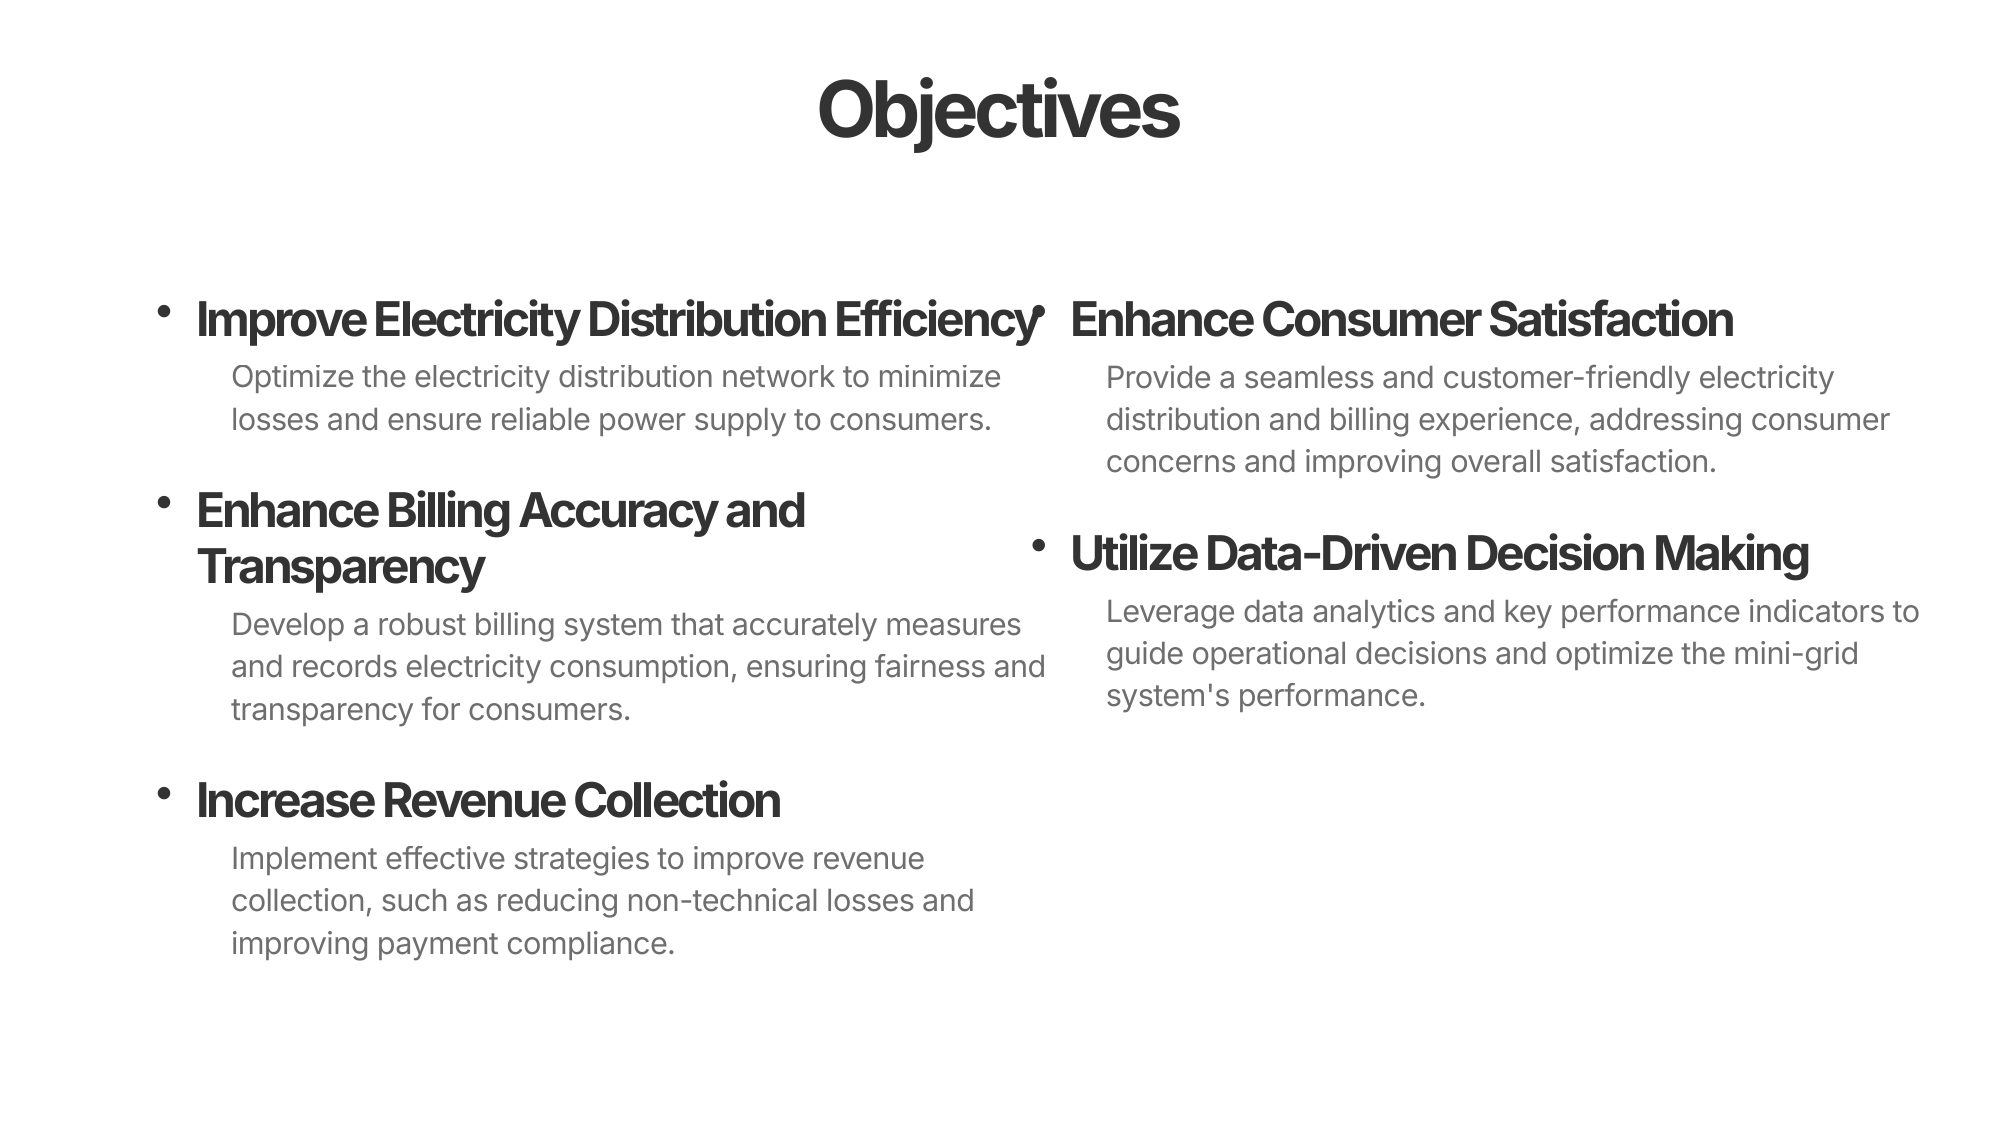

Objectives
Improve Electricity Distribution Efficiency
Optimize the electricity distribution network to minimize losses and ensure reliable power supply to consumers.
Enhance Billing Accuracy and Transparency
Develop a robust billing system that accurately measures and records electricity consumption, ensuring fairness and transparency for consumers.
Increase Revenue Collection
Implement effective strategies to improve revenue collection, such as reducing non-technical losses and improving payment compliance.
Enhance Consumer Satisfaction
Provide a seamless and customer-friendly electricity distribution and billing experience, addressing consumer concerns and improving overall satisfaction.
Utilize Data-Driven Decision Making
Leverage data analytics and key performance indicators to guide operational decisions and optimize the mini-grid system's performance.